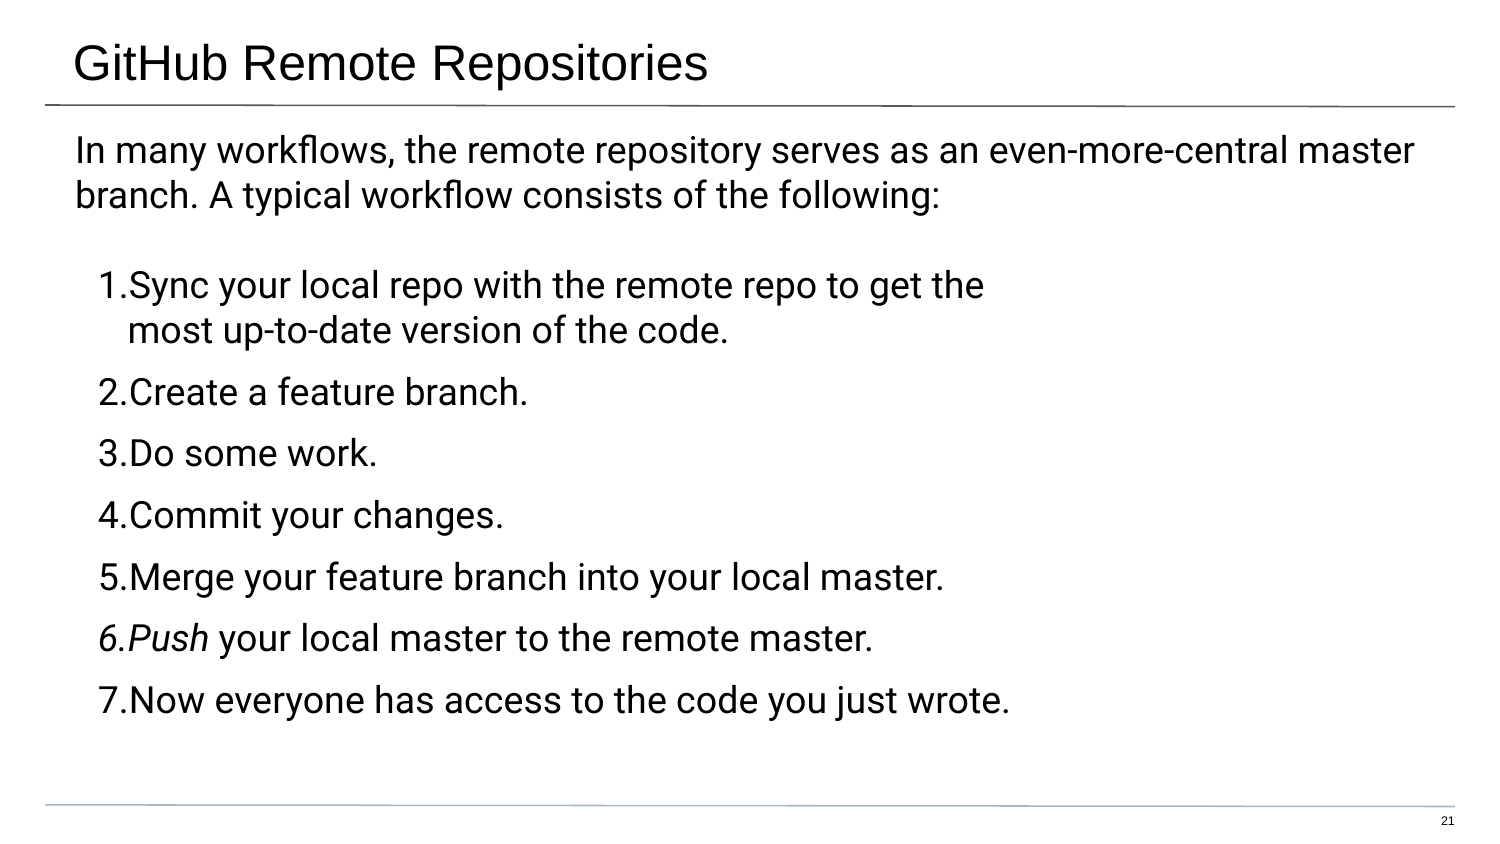

# GitHub Remote Repositories
In many workflows, the remote repository serves as an even-more-central master branch. A typical workflow consists of the following:

Sync your local repo with the remote repo to get the
most up-to-date version of the code.
Create a feature branch.
Do some work.
Commit your changes.
Merge your feature branch into your local master.
Push your local master to the remote master.
Now everyone has access to the code you just wrote.

21